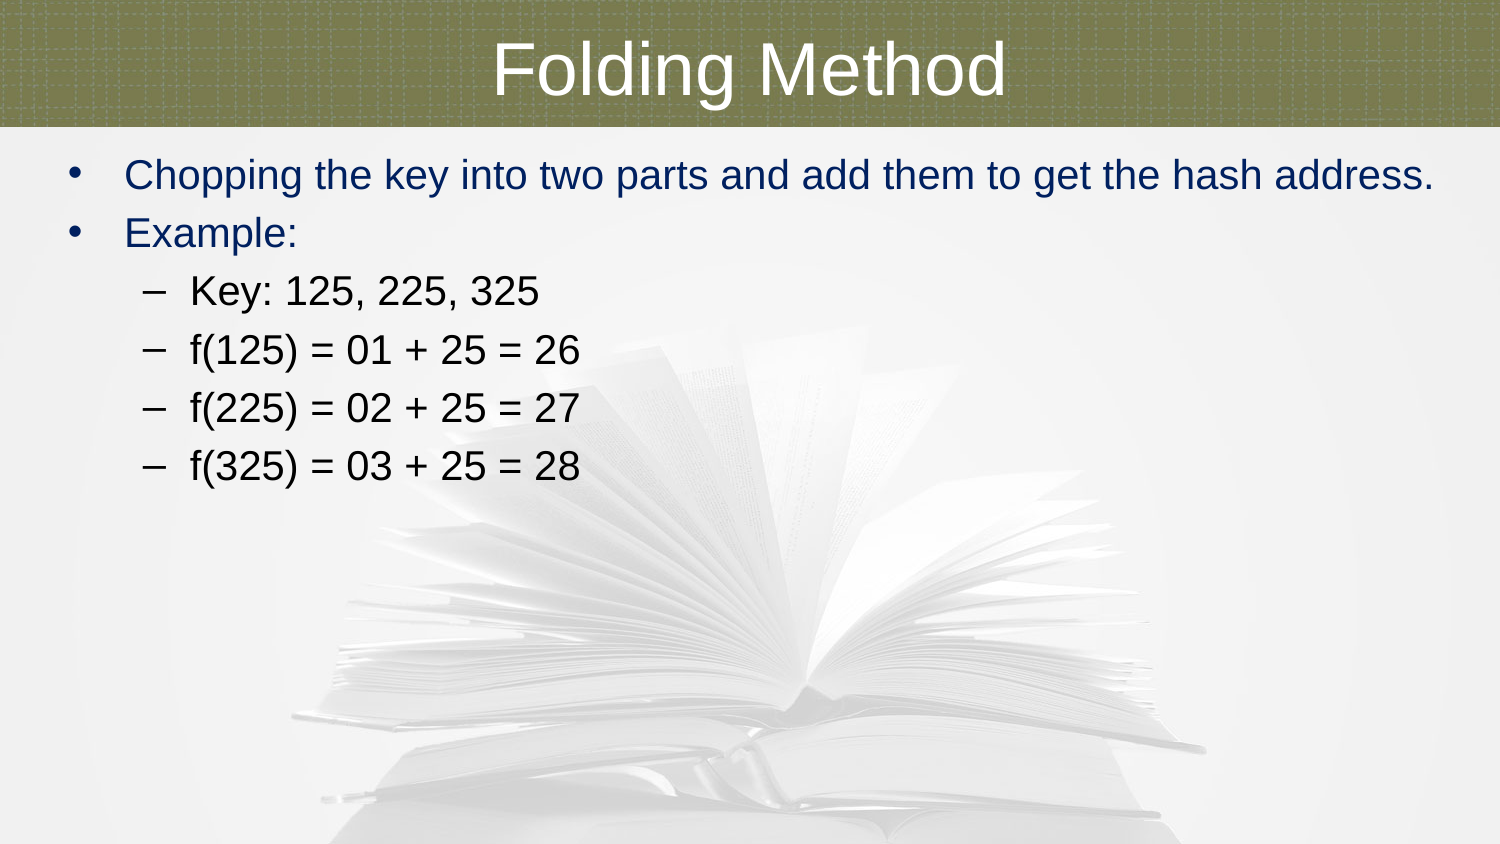

Folding Method
Chopping the key into two parts and add them to get the hash address.
Example:
Key: 125, 225, 325
f(125) = 01 + 25 = 26
f(225) = 02 + 25 = 27
f(325) = 03 + 25 = 28